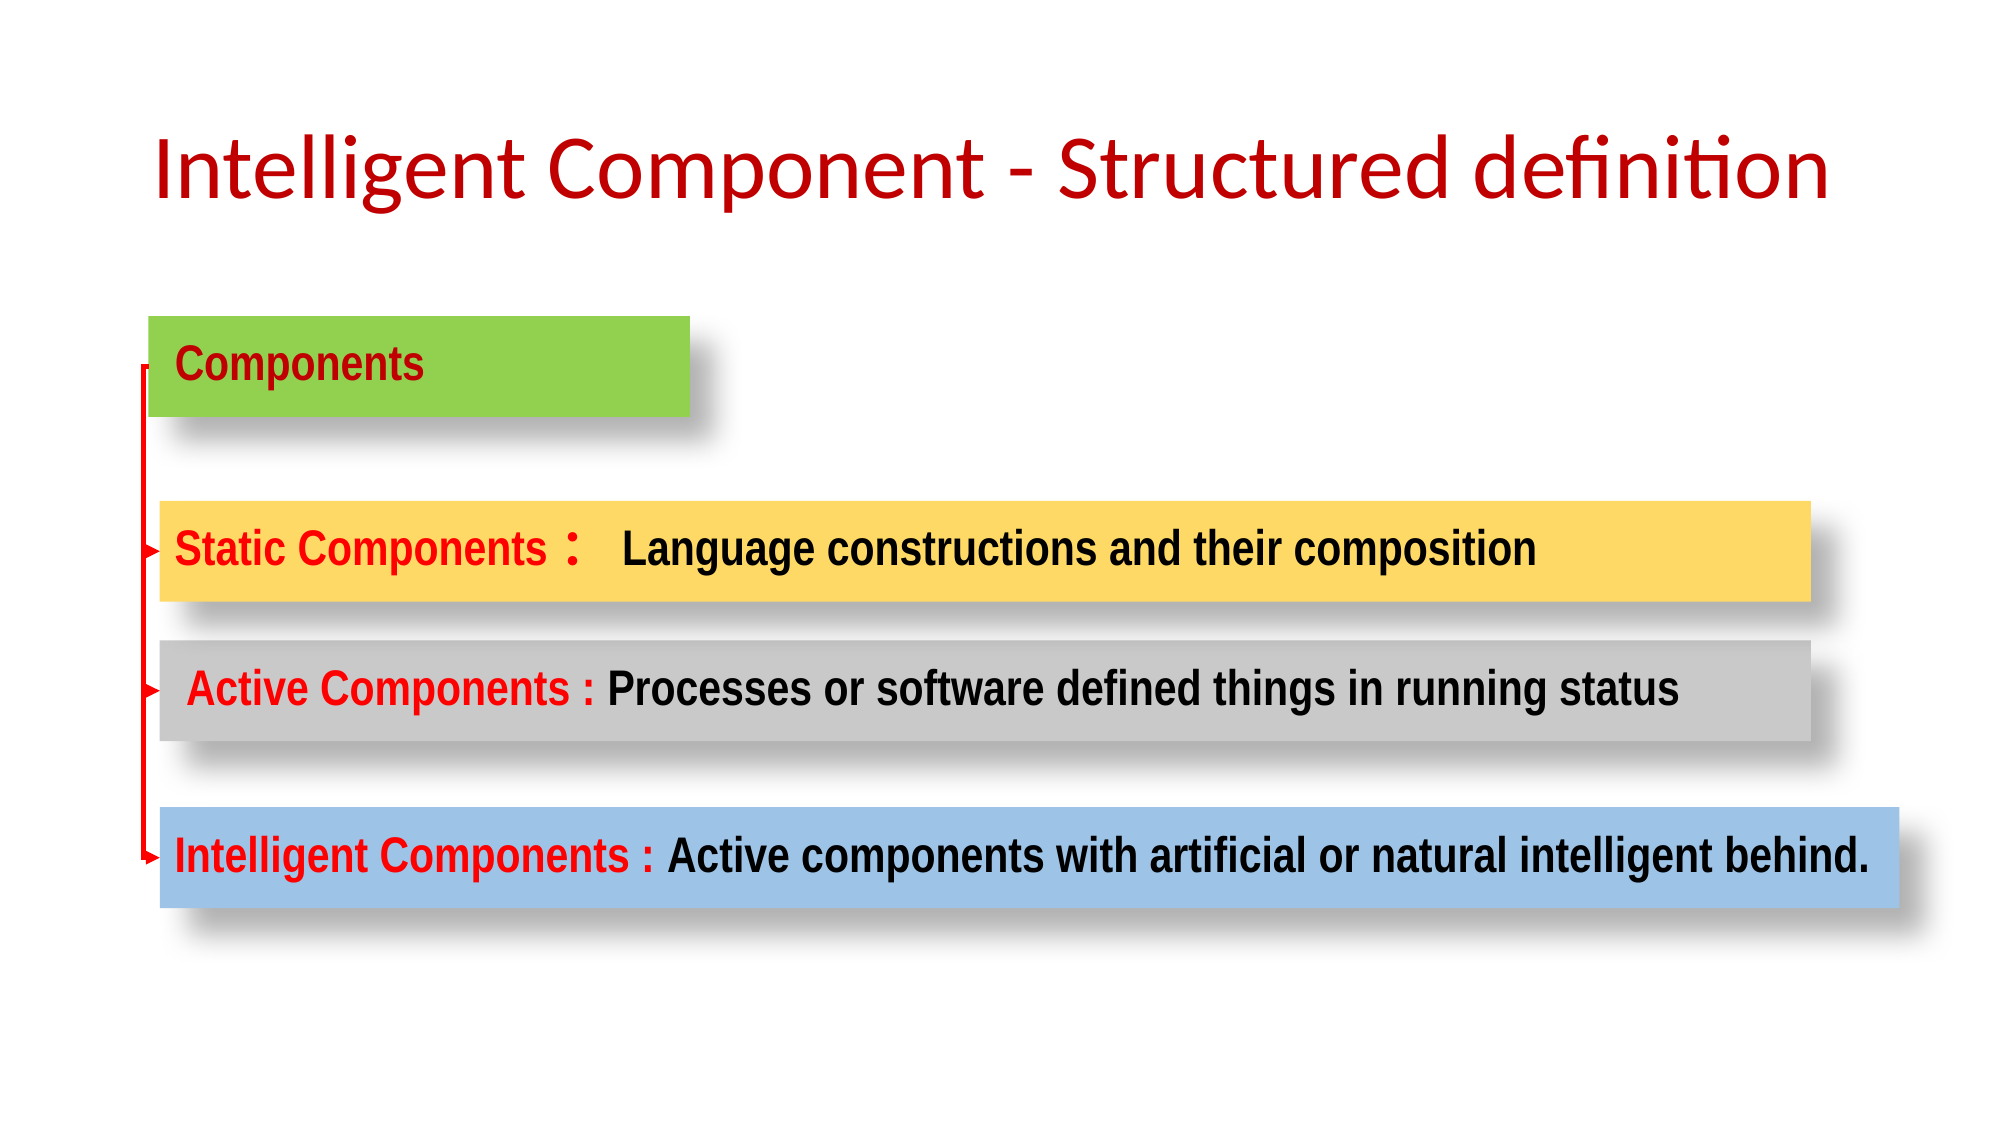

# Intelligent Component - Structured definition
 Components
Static Components：Language constructions and their composition
 Active Components : Processes or software defined things in running status
Intelligent Components : Active components with artificial or natural intelligent behind.